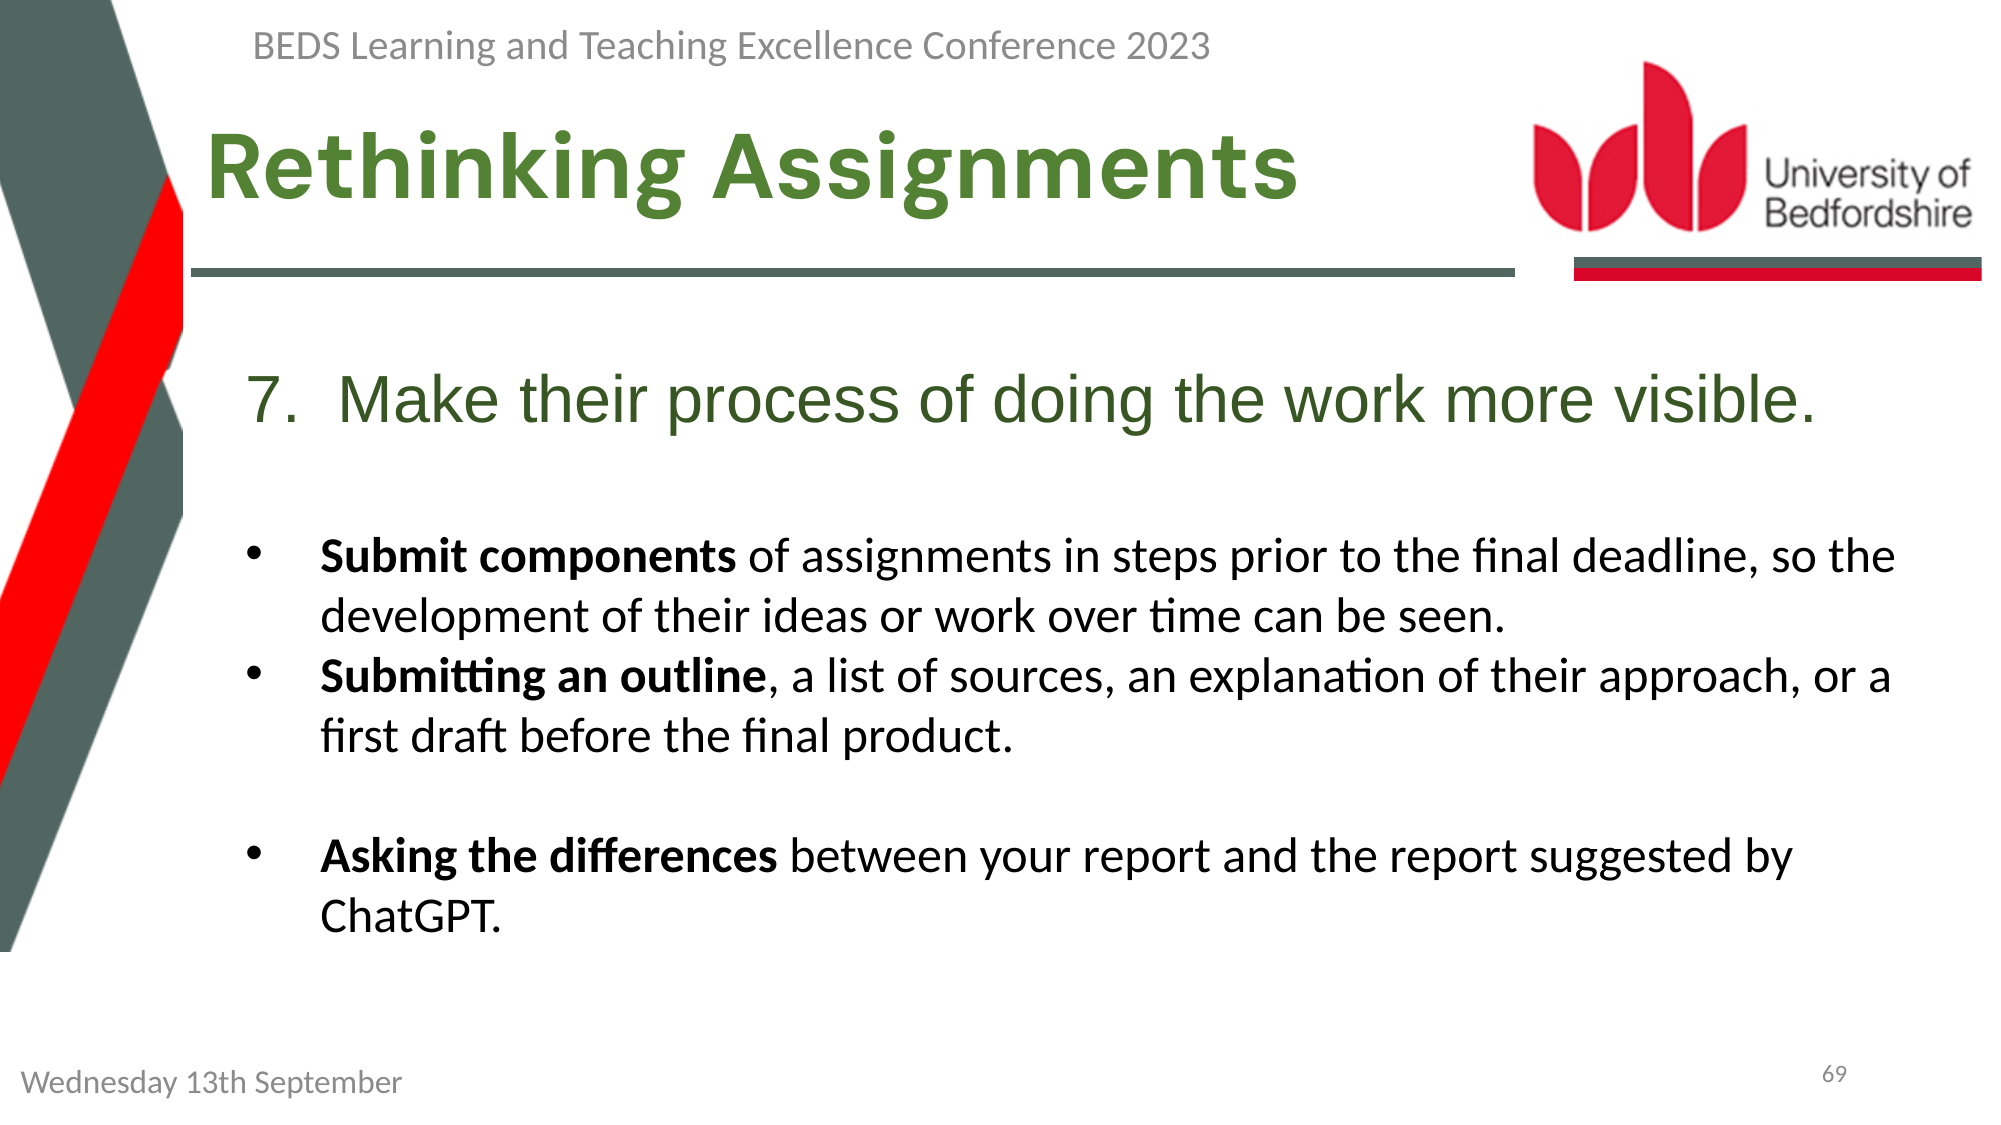

BEDS Learning and Teaching Excellence Conference 2023
# Rethinking Assignments
7.  Make their process of doing the work more visible.
Submit components of assignments in steps prior to the final deadline, so the development of their ideas or work over time can be seen.
Submitting an outline, a list of sources, an explanation of their approach, or a first draft before the final product.

Asking the differences between your report and the report suggested by ChatGPT.

69
Wednesday 13th September